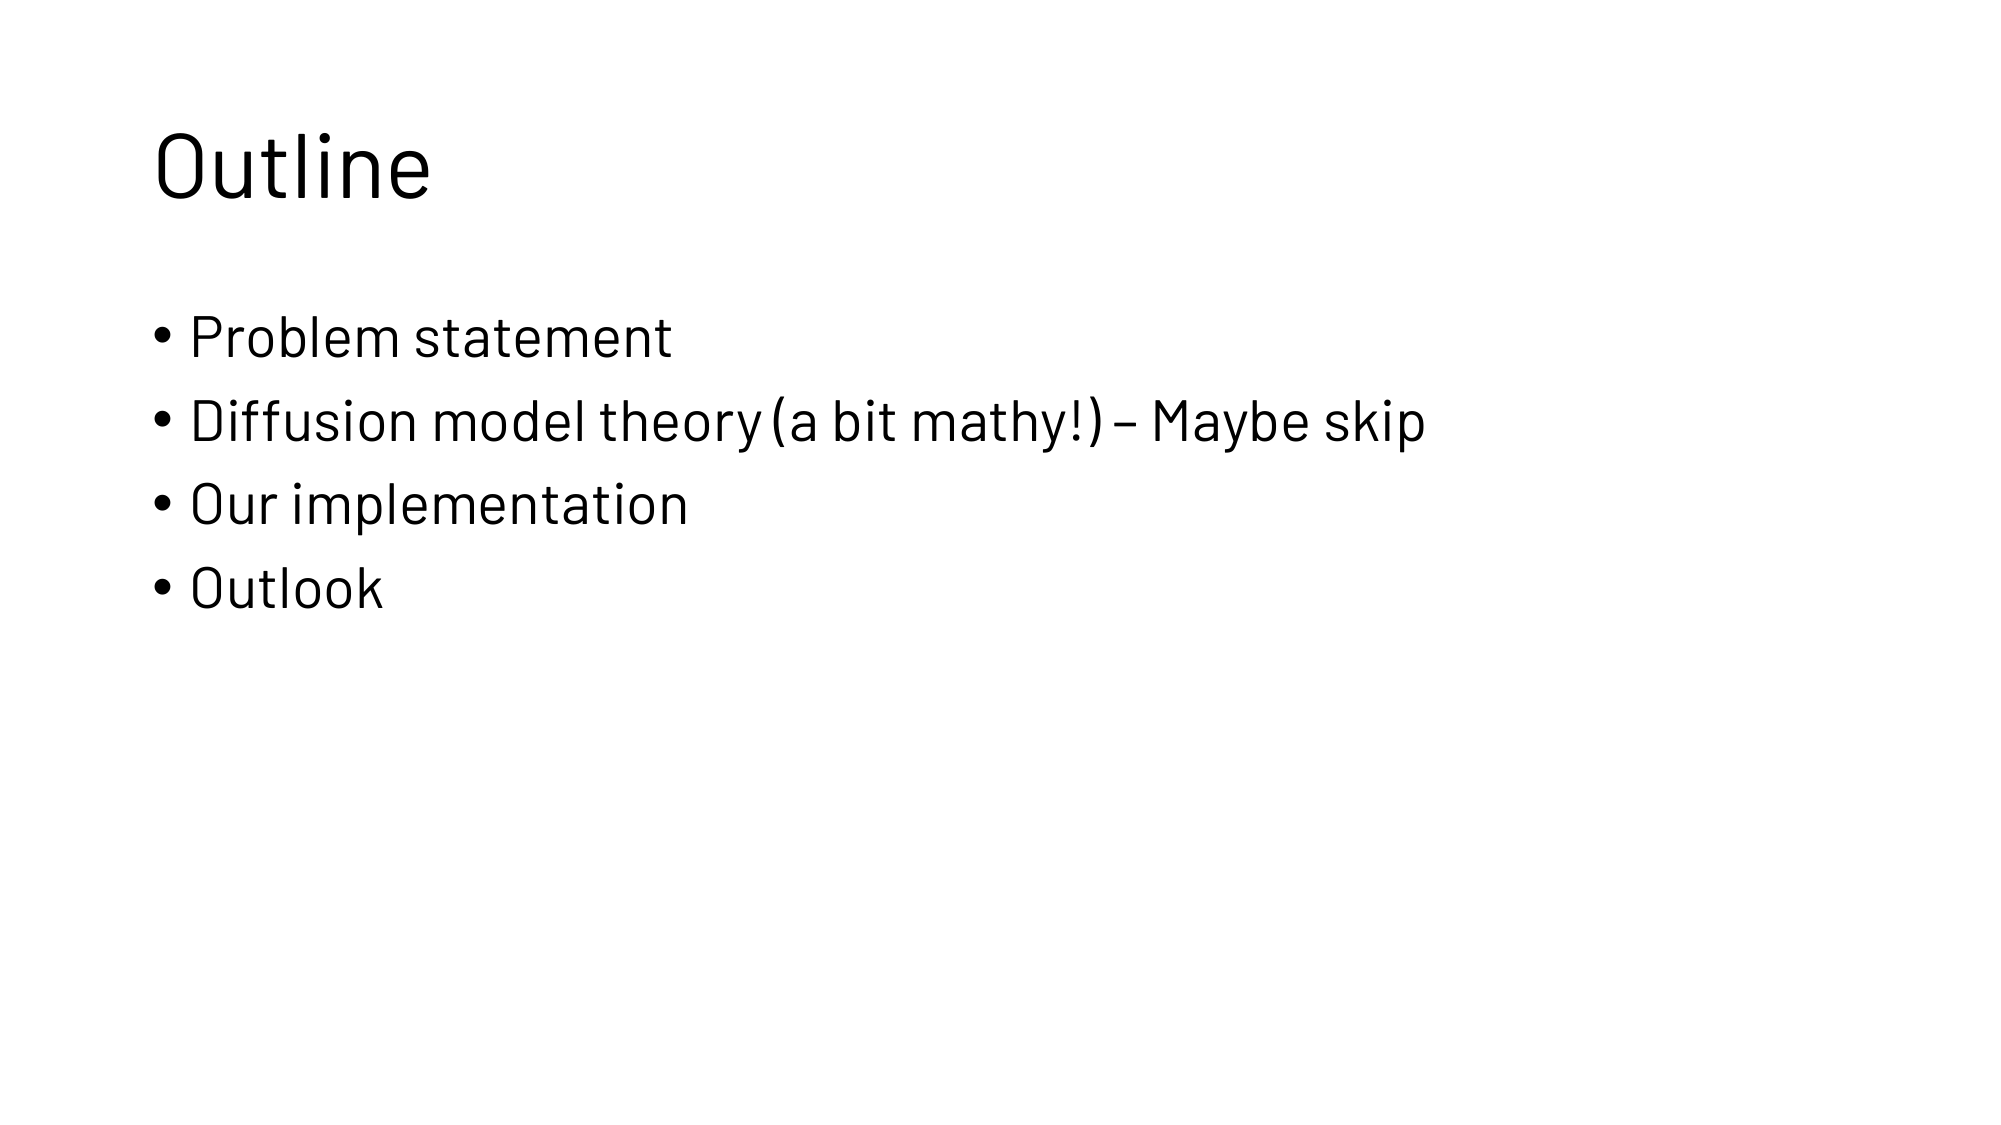

# Outline
Problem statement
Diffusion model theory (a bit mathy!) – Maybe skip
Our implementation
Outlook